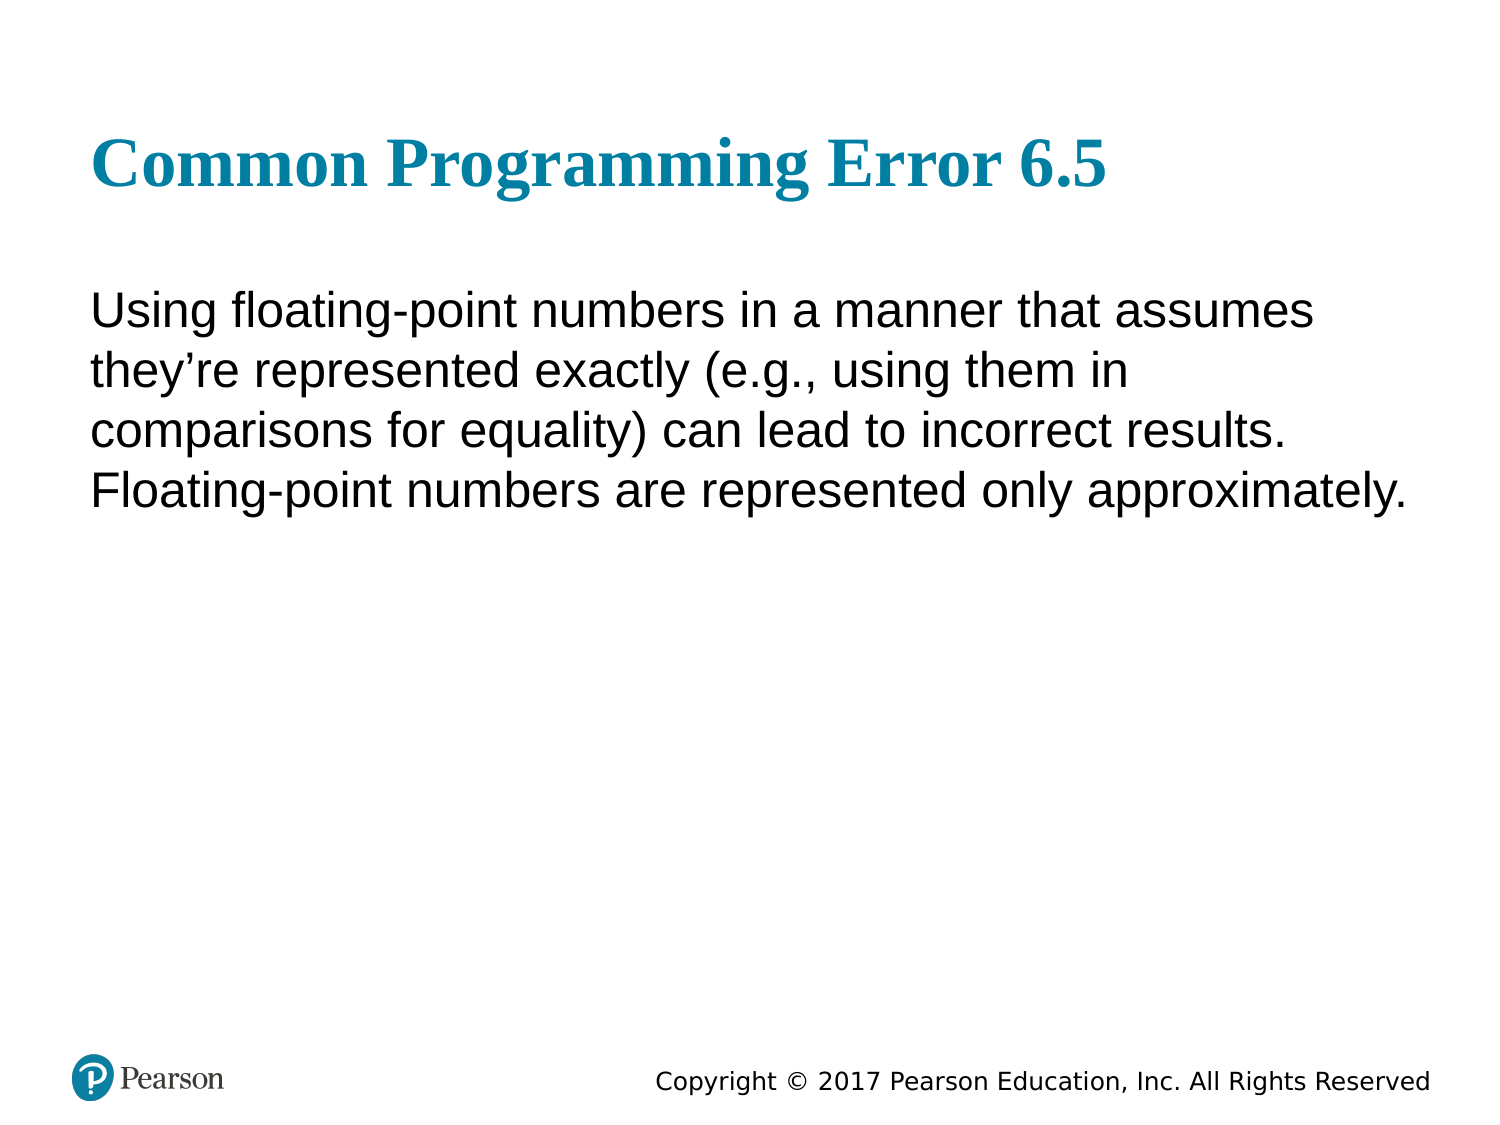

# Common Programming Error 6.5
Using floating-point numbers in a manner that assumes they’re represented exactly (e.g., using them in comparisons for equality) can lead to incorrect results. Floating-point numbers are represented only approximately.